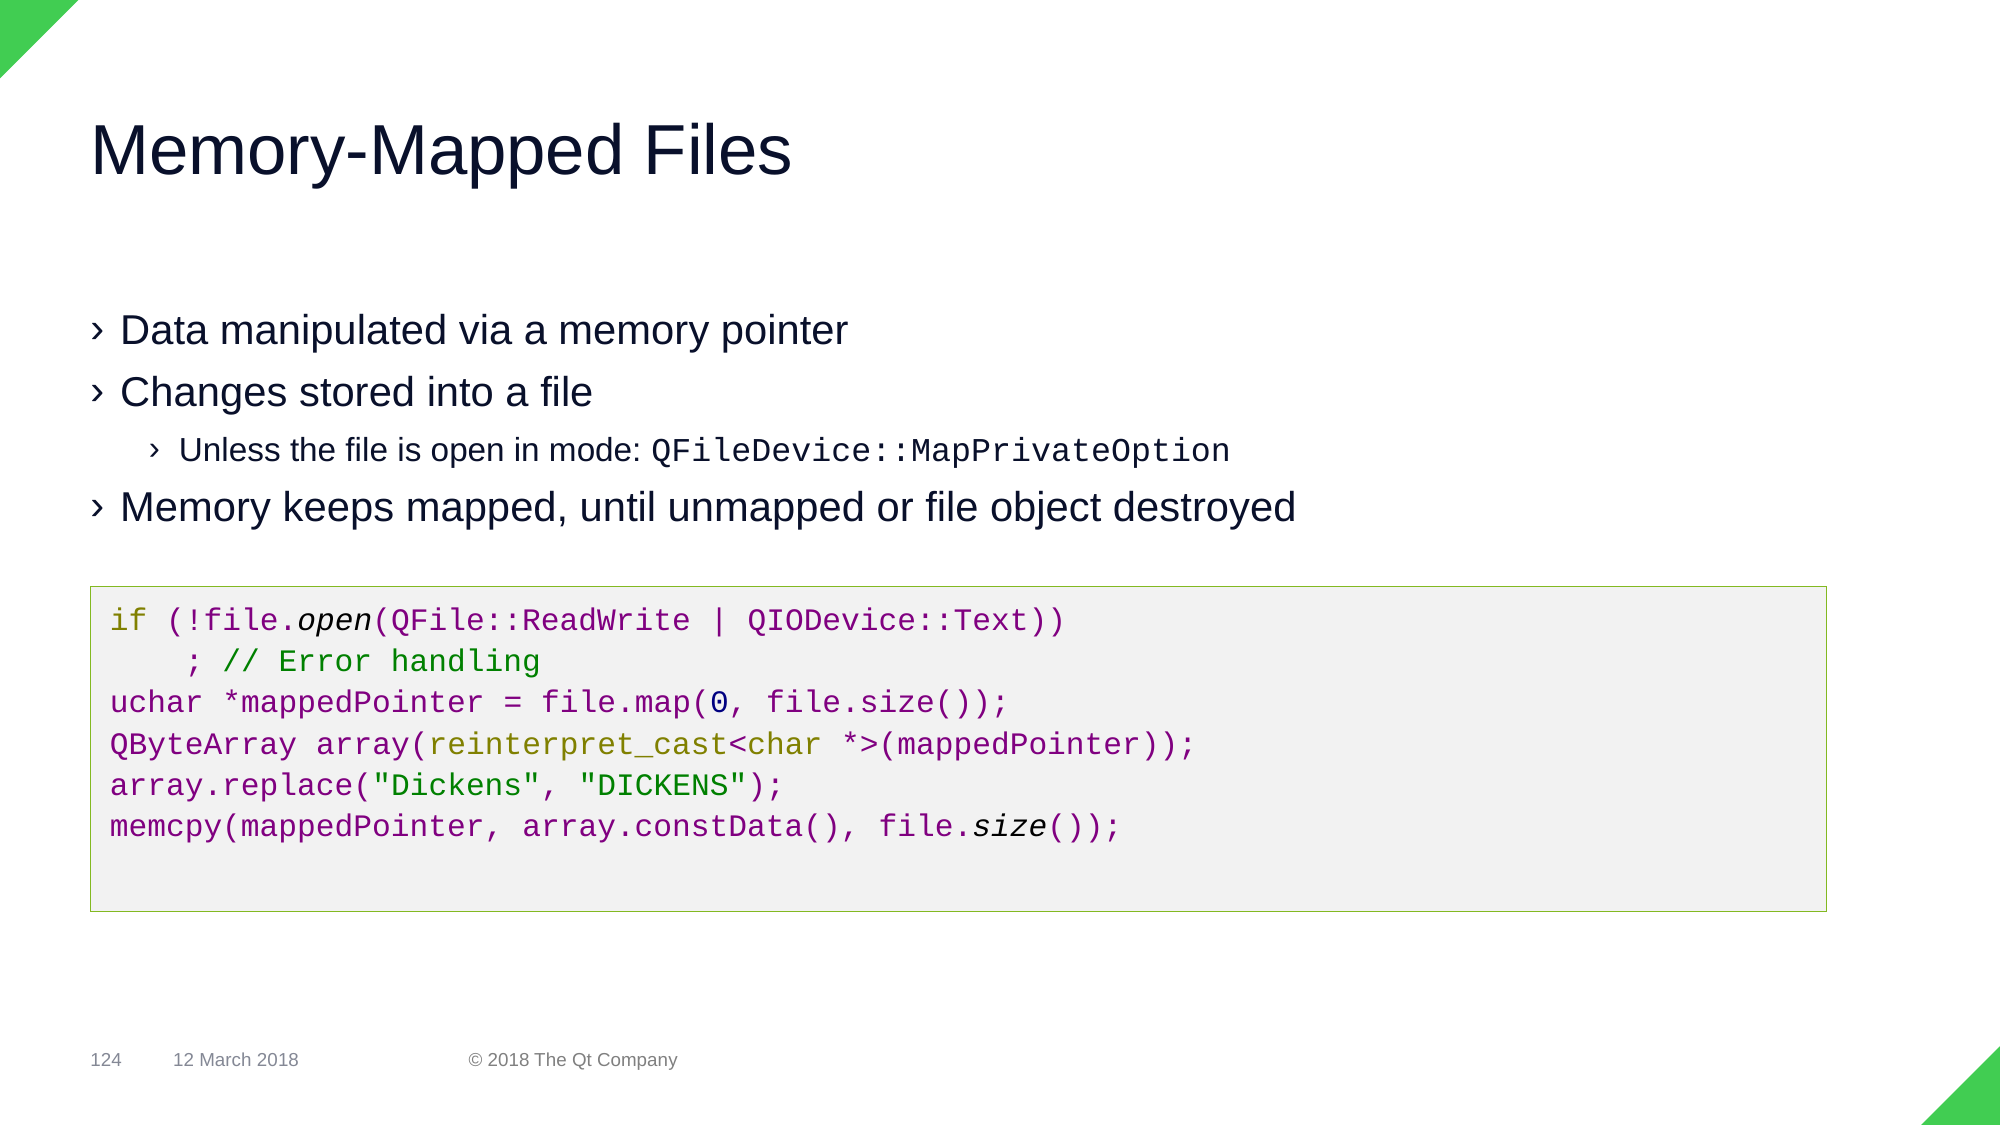

# Memory-Mapped Files
Data manipulated via a memory pointer
Changes stored into a file
Unless the file is open in mode: QFileDevice::MapPrivateOption
Memory keeps mapped, until unmapped or file object destroyed

if (!file.open(QFile::ReadWrite | QIODevice::Text))
    ; // Error handling
uchar *mappedPointer = file.map(0, file.size());
QByteArray array(reinterpret_cast<char *>(mappedPointer));
array.replace("Dickens", "DICKENS");
memcpy(mappedPointer, array.constData(), file.size());
124
12 March 2018
© 2018 The Qt Company